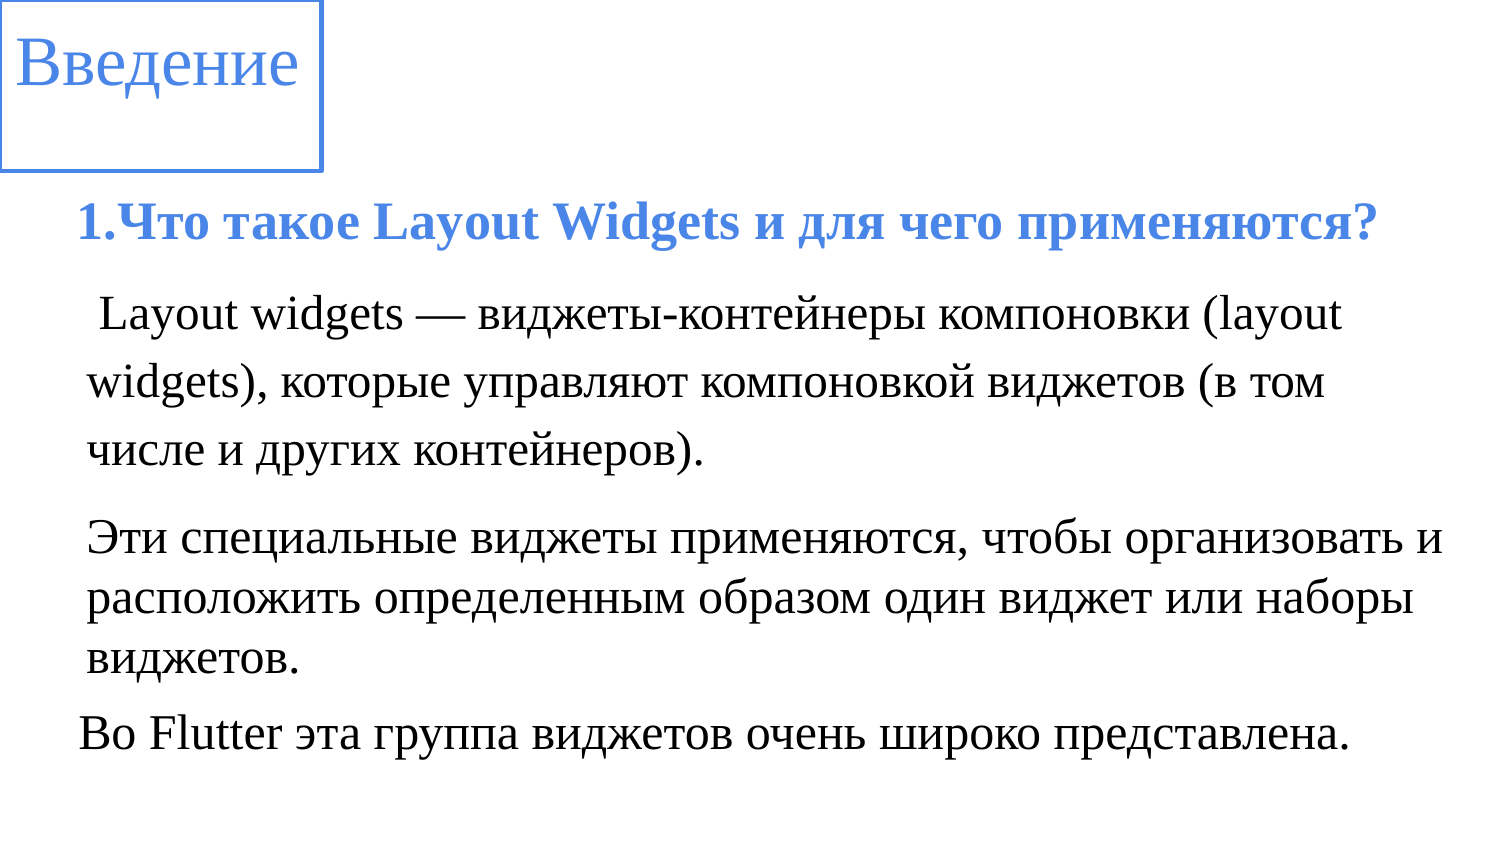

# Введение
1.Что такое Layout Widgets и для чего применяются?
 Layout widgets — виджеты-контейнеры компоновки (layout widgets), которые управляют компоновкой виджетов (в том числе и других контейнеров).

Эти специальные виджеты применяются, чтобы организовать и расположить определенным образом один виджет или наборы виджетов.
Во Flutter эта группа виджетов очень широко представлена.